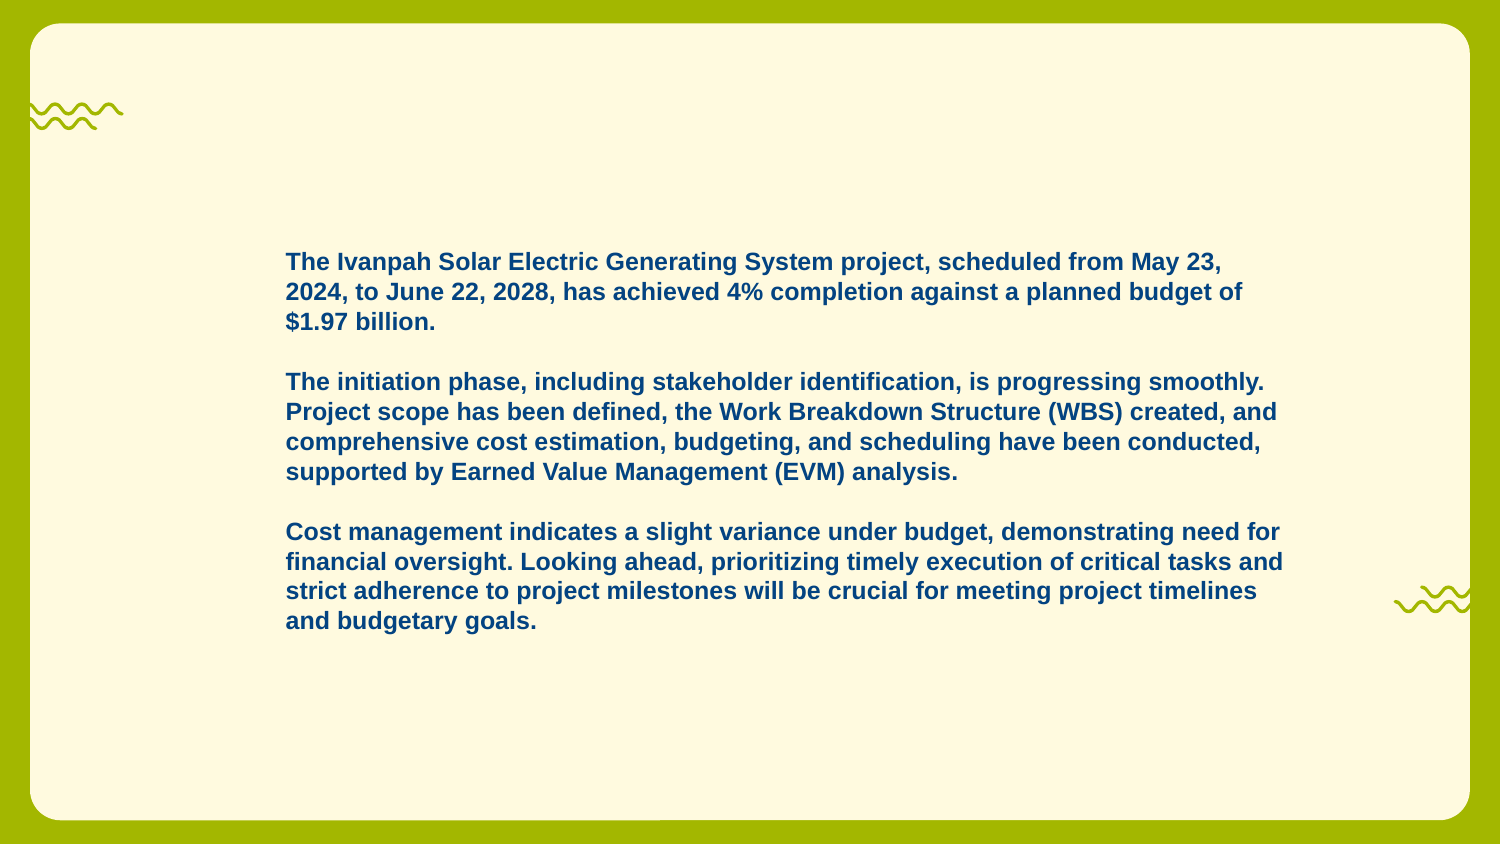

# The Ivanpah Solar Electric Generating System project, scheduled from May 23, 2024, to June 22, 2028, has achieved 4% completion against a planned budget of $1.97 billion. The initiation phase, including stakeholder identification, is progressing smoothly. Project scope has been defined, the Work Breakdown Structure (WBS) created, and comprehensive cost estimation, budgeting, and scheduling have been conducted, supported by Earned Value Management (EVM) analysis. Cost management indicates a slight variance under budget, demonstrating need for financial oversight. Looking ahead, prioritizing timely execution of critical tasks and strict adherence to project milestones will be crucial for meeting project timelines and budgetary goals.